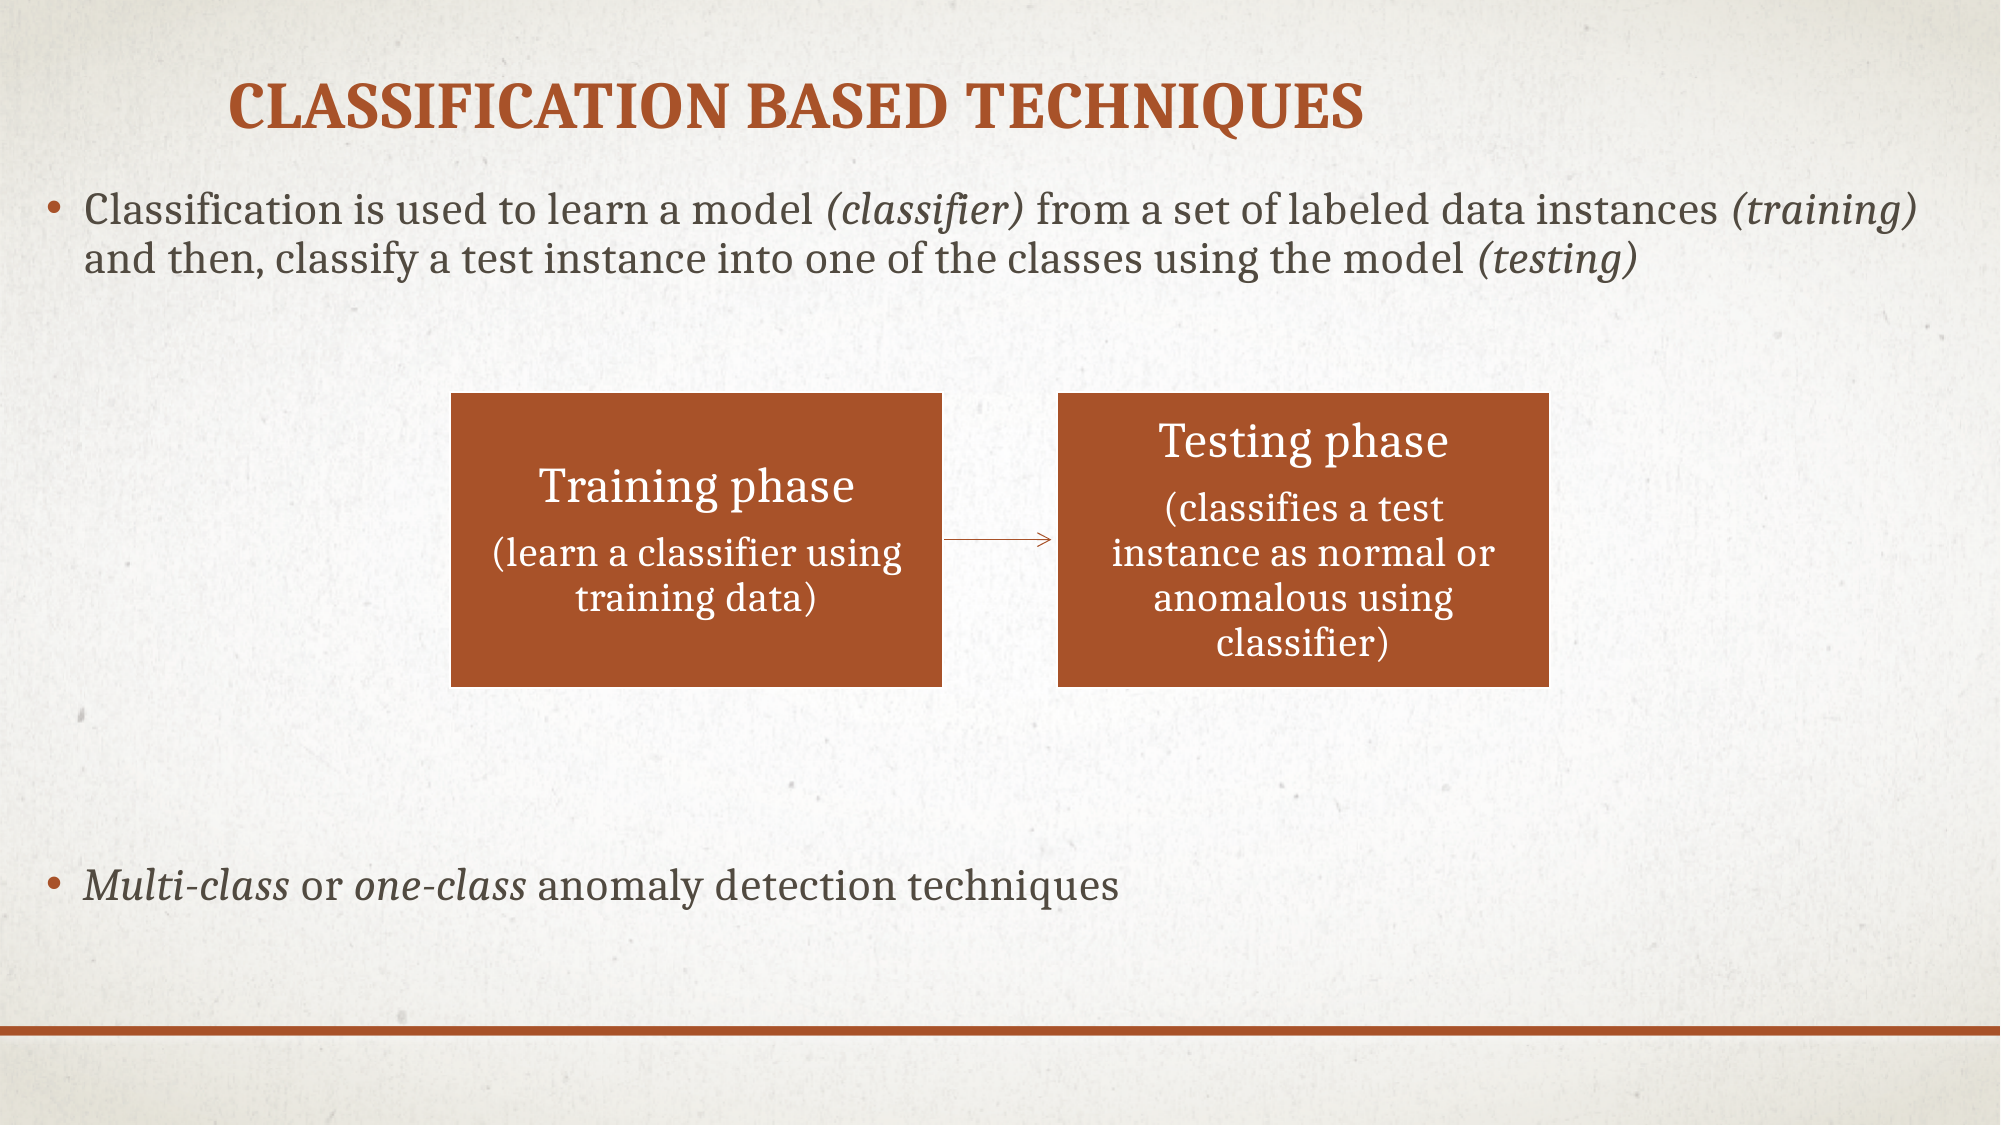

# Classification based techniques
Classification is used to learn a model (classifier) from a set of labeled data instances (training) and then, classify a test instance into one of the classes using the model (testing)

Multi-class or one-class anomaly detection techniques
Training phase
(learn a classifier using training data)
Testing phase
(classifies a test instance as normal or anomalous using classifier)